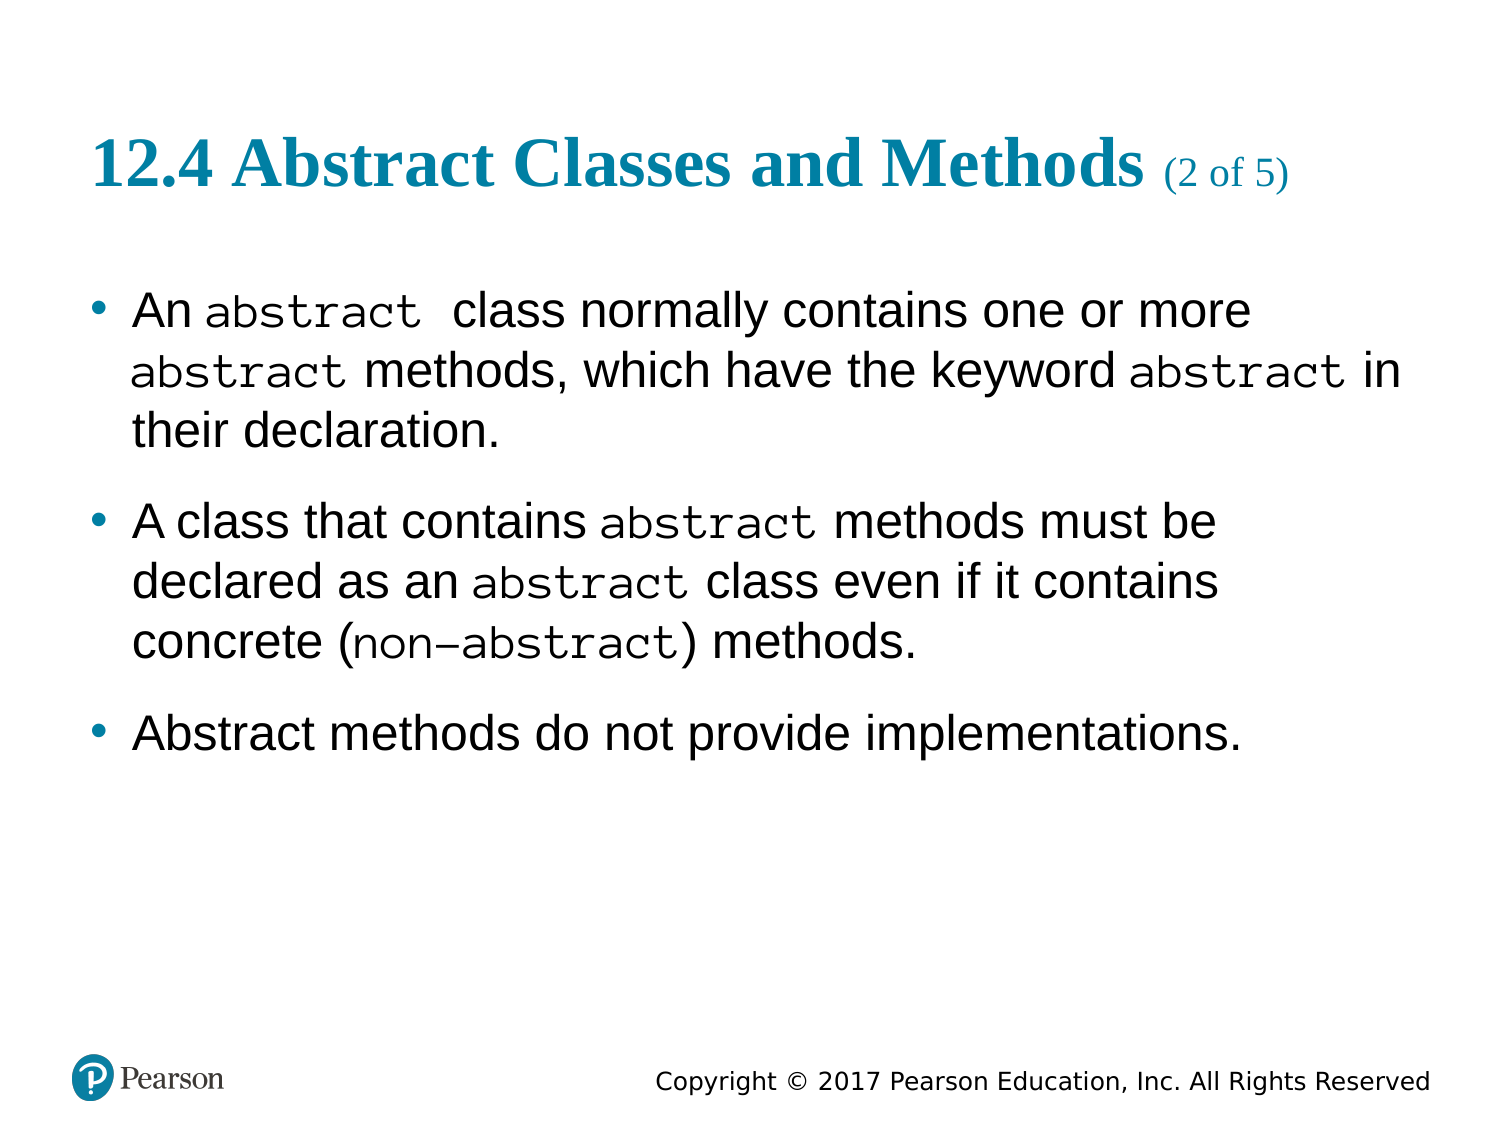

# 12.4 Abstract Classes and Methods (2 of 5)
An abstract class normally contains one or more abstract methods, which have the keyword abstract in their declaration.
A class that contains abstract methods must be declared as an abstract class even if it contains concrete (non-abstract) methods.
Abstract methods do not provide implementations.